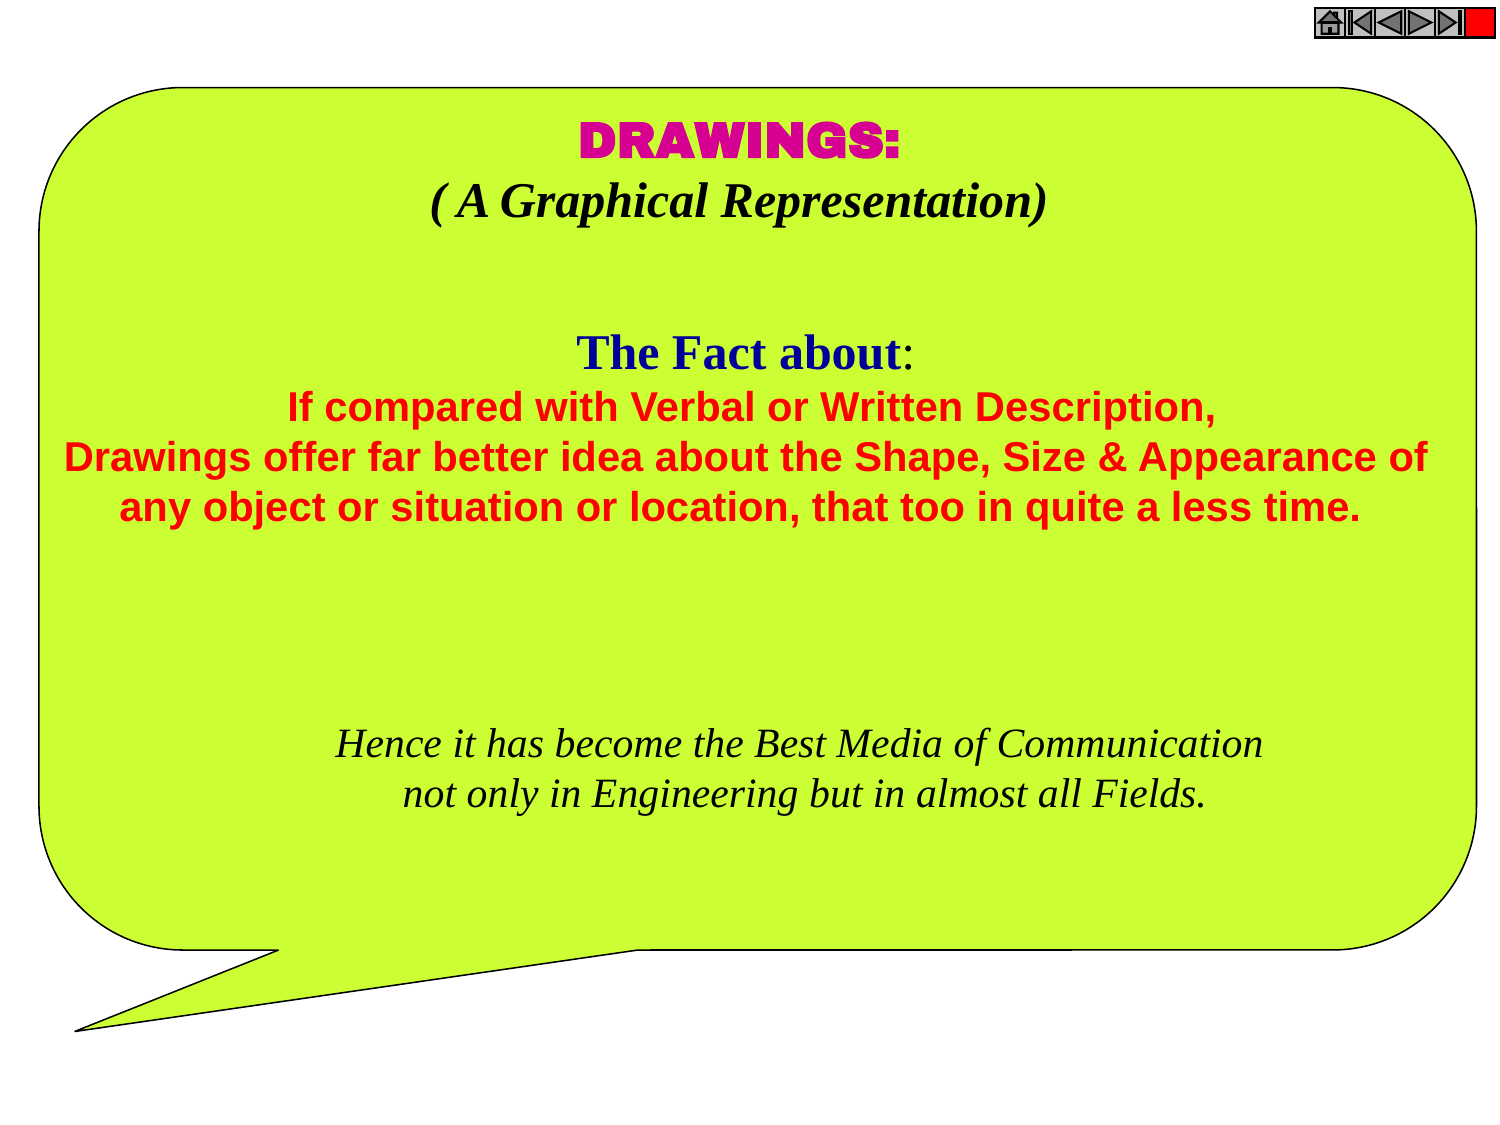

DRAWINGS:
( A Graphical Representation)
The Fact about:
If compared with Verbal or Written Description,
Drawings offer far better idea about the Shape, Size & Appearance of
any object or situation or location, that too in quite a less time.
Hence it has become the Best Media of Communication
not only in Engineering but in almost all Fields.